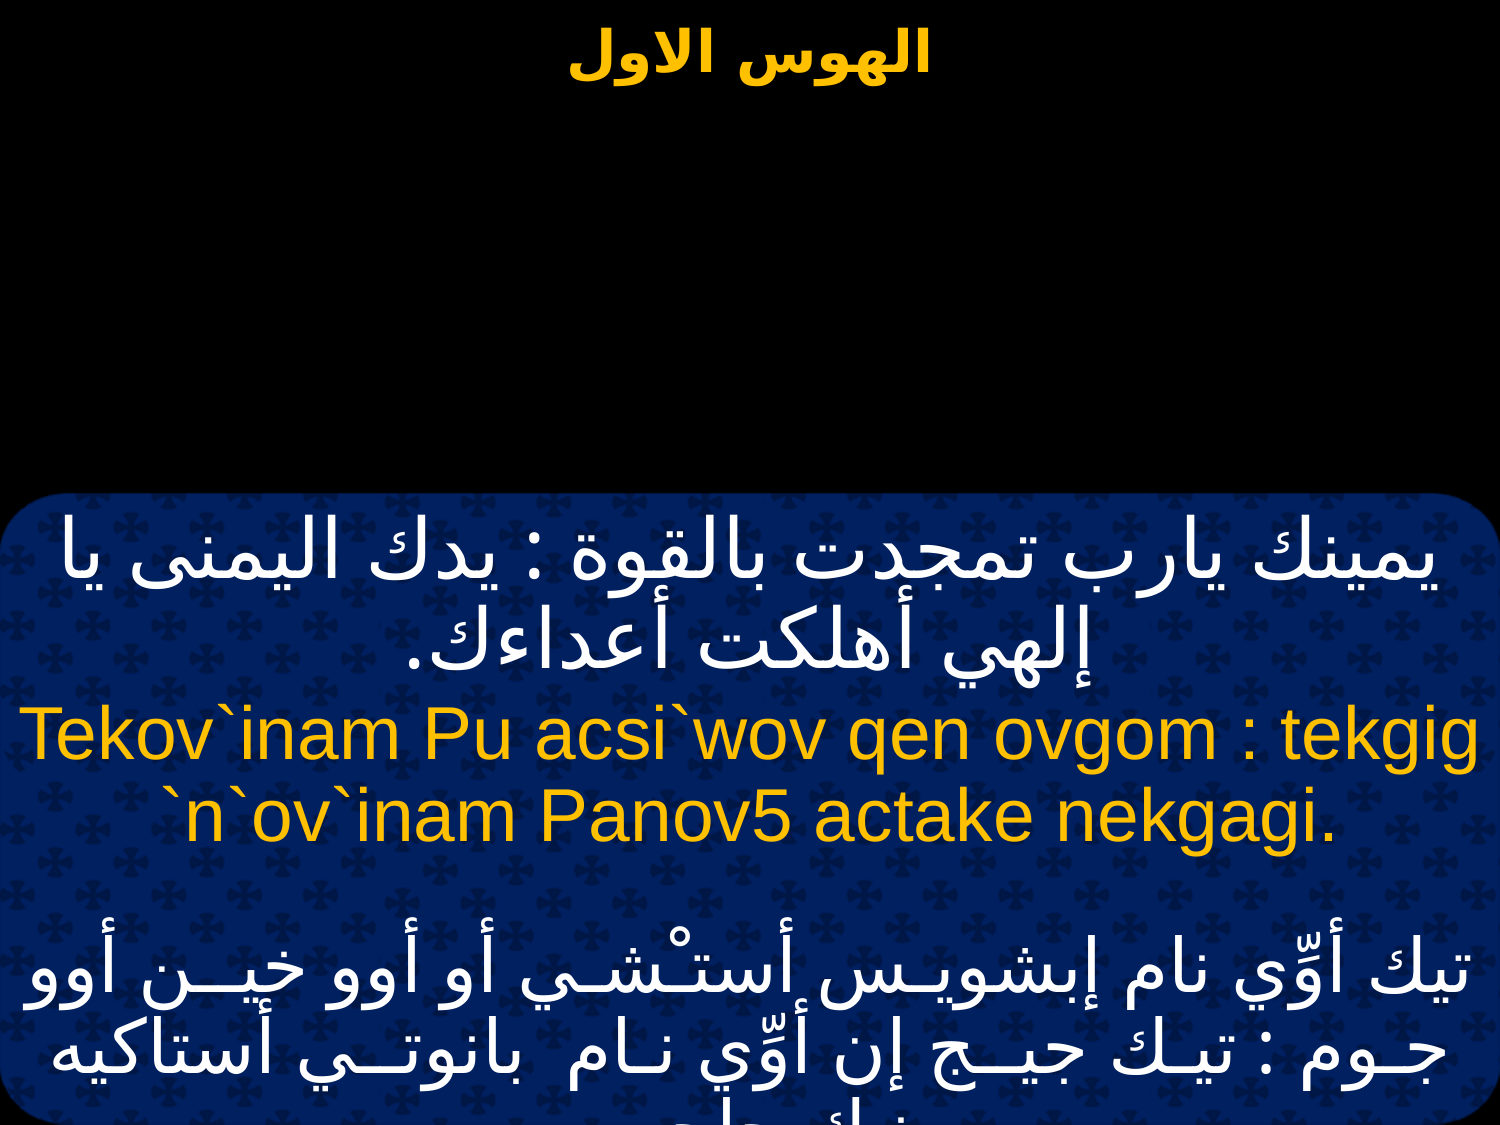

يمينك يارب تمجدت بالقوة : يدك اليمنى يا إلهي أهلكت أعداءك.
Tekov`inam Pu acsi`wov qen ovgom : tekgig `n`ov`inam Panov5 actake nekgagi.
تيك أوِّي نام إبشويـس أستـْشـي أو أوو خيــن أوو جـوم : تيـك جيــج إن أوِّي نـام  بانوتــي أستاكيه نيك جاجي.